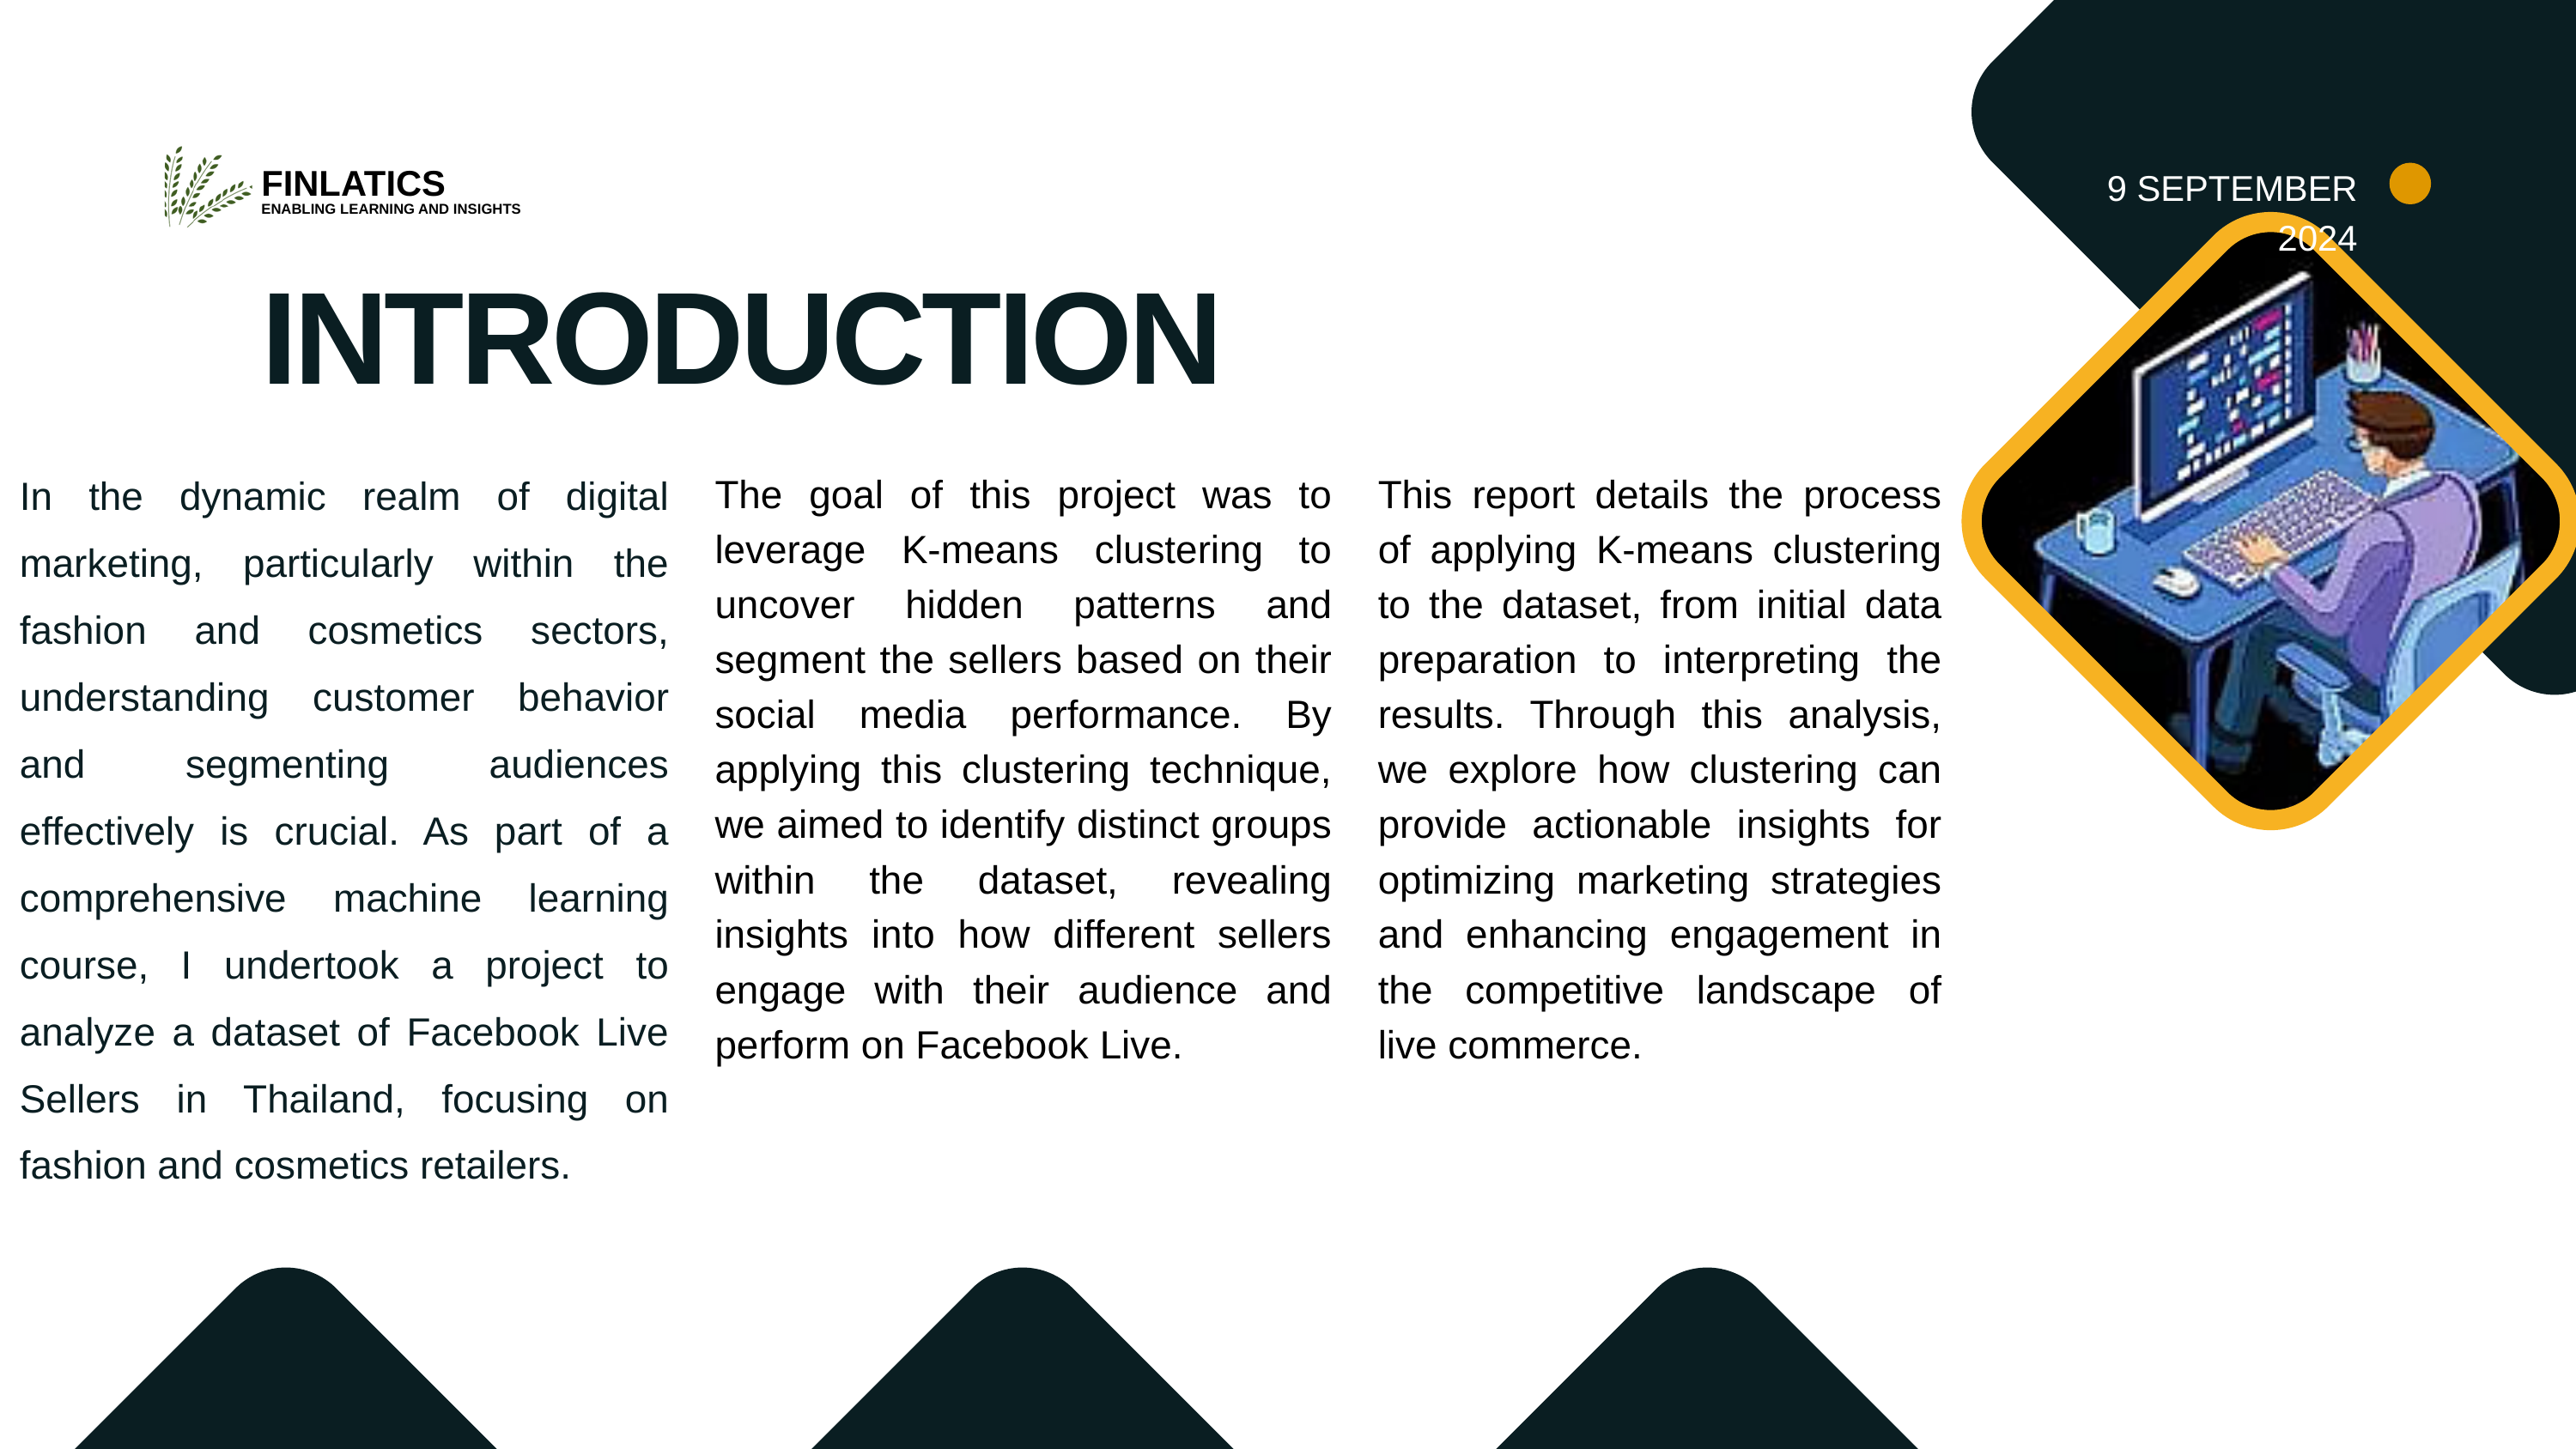

9 SEPTEMBER 2024

FINLATICS
ENABLING LEARNING AND INSIGHTS

INTRODUCTION
In the dynamic realm of digital marketing, particularly within the fashion and cosmetics sectors, understanding customer behavior and segmenting audiences effectively is crucial. As part of a comprehensive machine learning course, I undertook a project to analyze a dataset of Facebook Live Sellers in Thailand, focusing on fashion and cosmetics retailers.
The goal of this project was to leverage K-means clustering to uncover hidden patterns and segment the sellers based on their social media performance. By applying this clustering technique, we aimed to identify distinct groups within the dataset, revealing insights into how different sellers engage with their audience and perform on Facebook Live.
This report details the process of applying K-means clustering to the dataset, from initial data preparation to interpreting the results. Through this analysis, we explore how clustering can provide actionable insights for optimizing marketing strategies and enhancing engagement in the competitive landscape of live commerce.